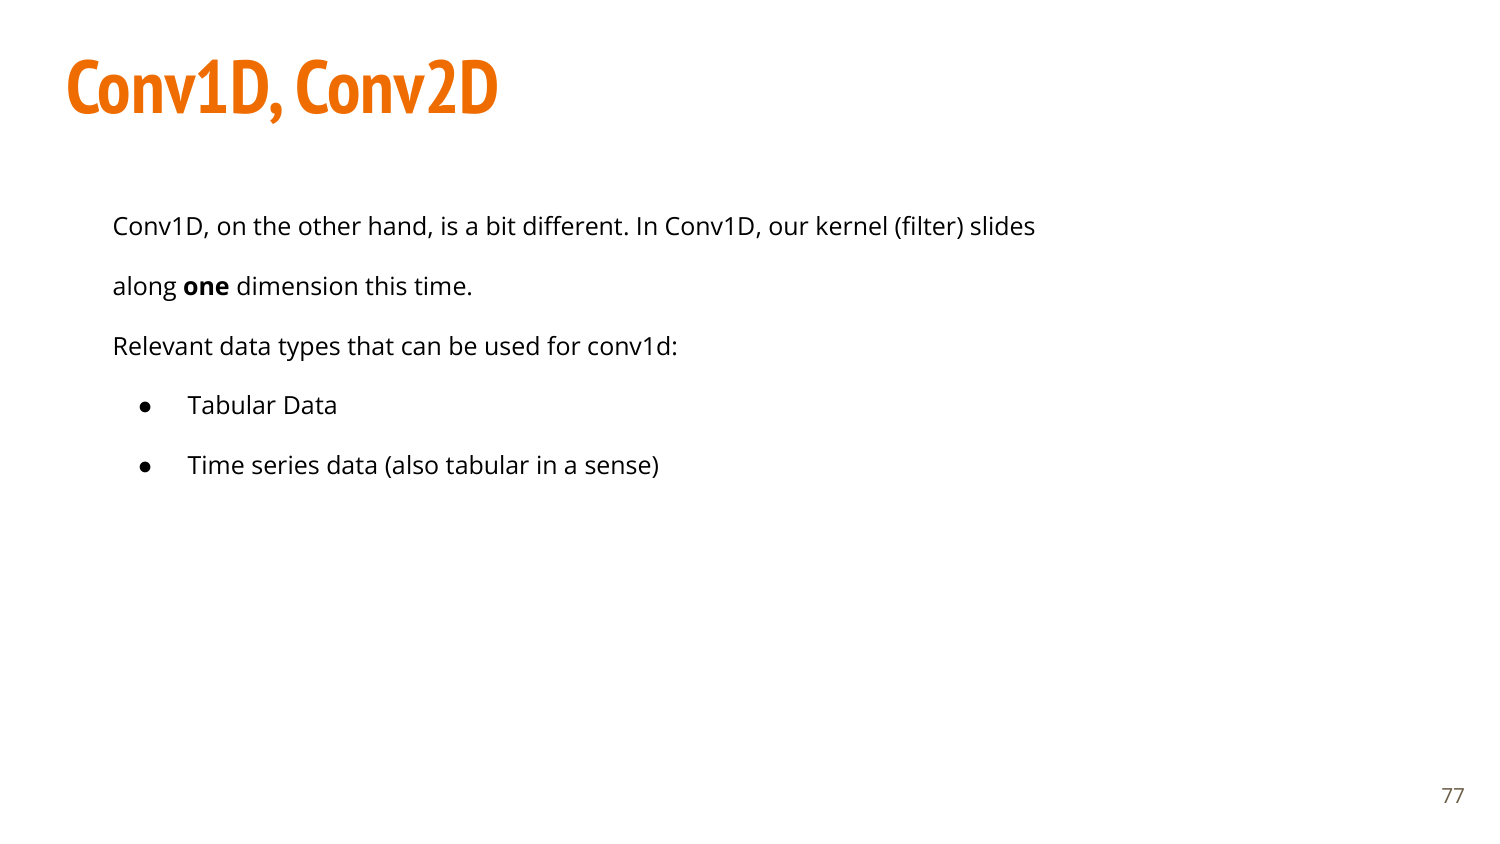

# Conv1D, Conv2D
Conv1D, on the other hand, is a bit different. In Conv1D, our kernel (filter) slides
along one dimension this time.
Relevant data types that can be used for conv1d:
Tabular Data
Time series data (also tabular in a sense)
77